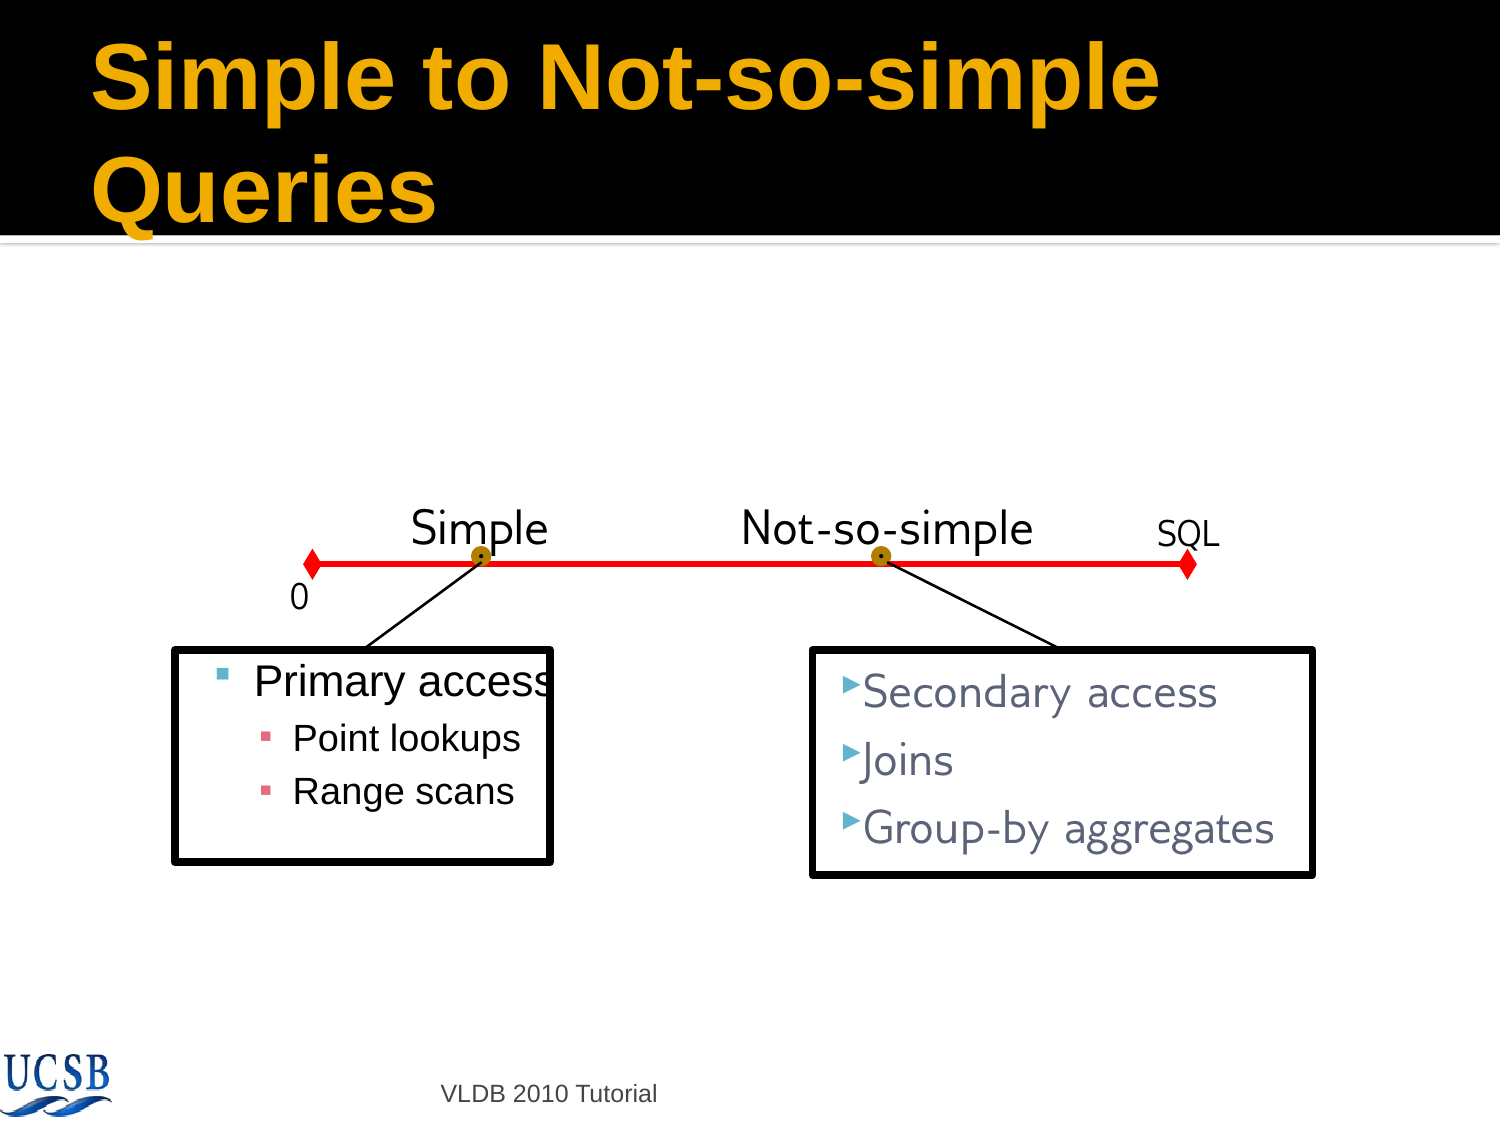

# Simple to Not-so-simple Queries
Simple
Not-so-simple

SQL

0
Primary access
Point lookups
Range scans

Secondary access
Joins
Group-by aggregates

VLDB 2010 Tutorial